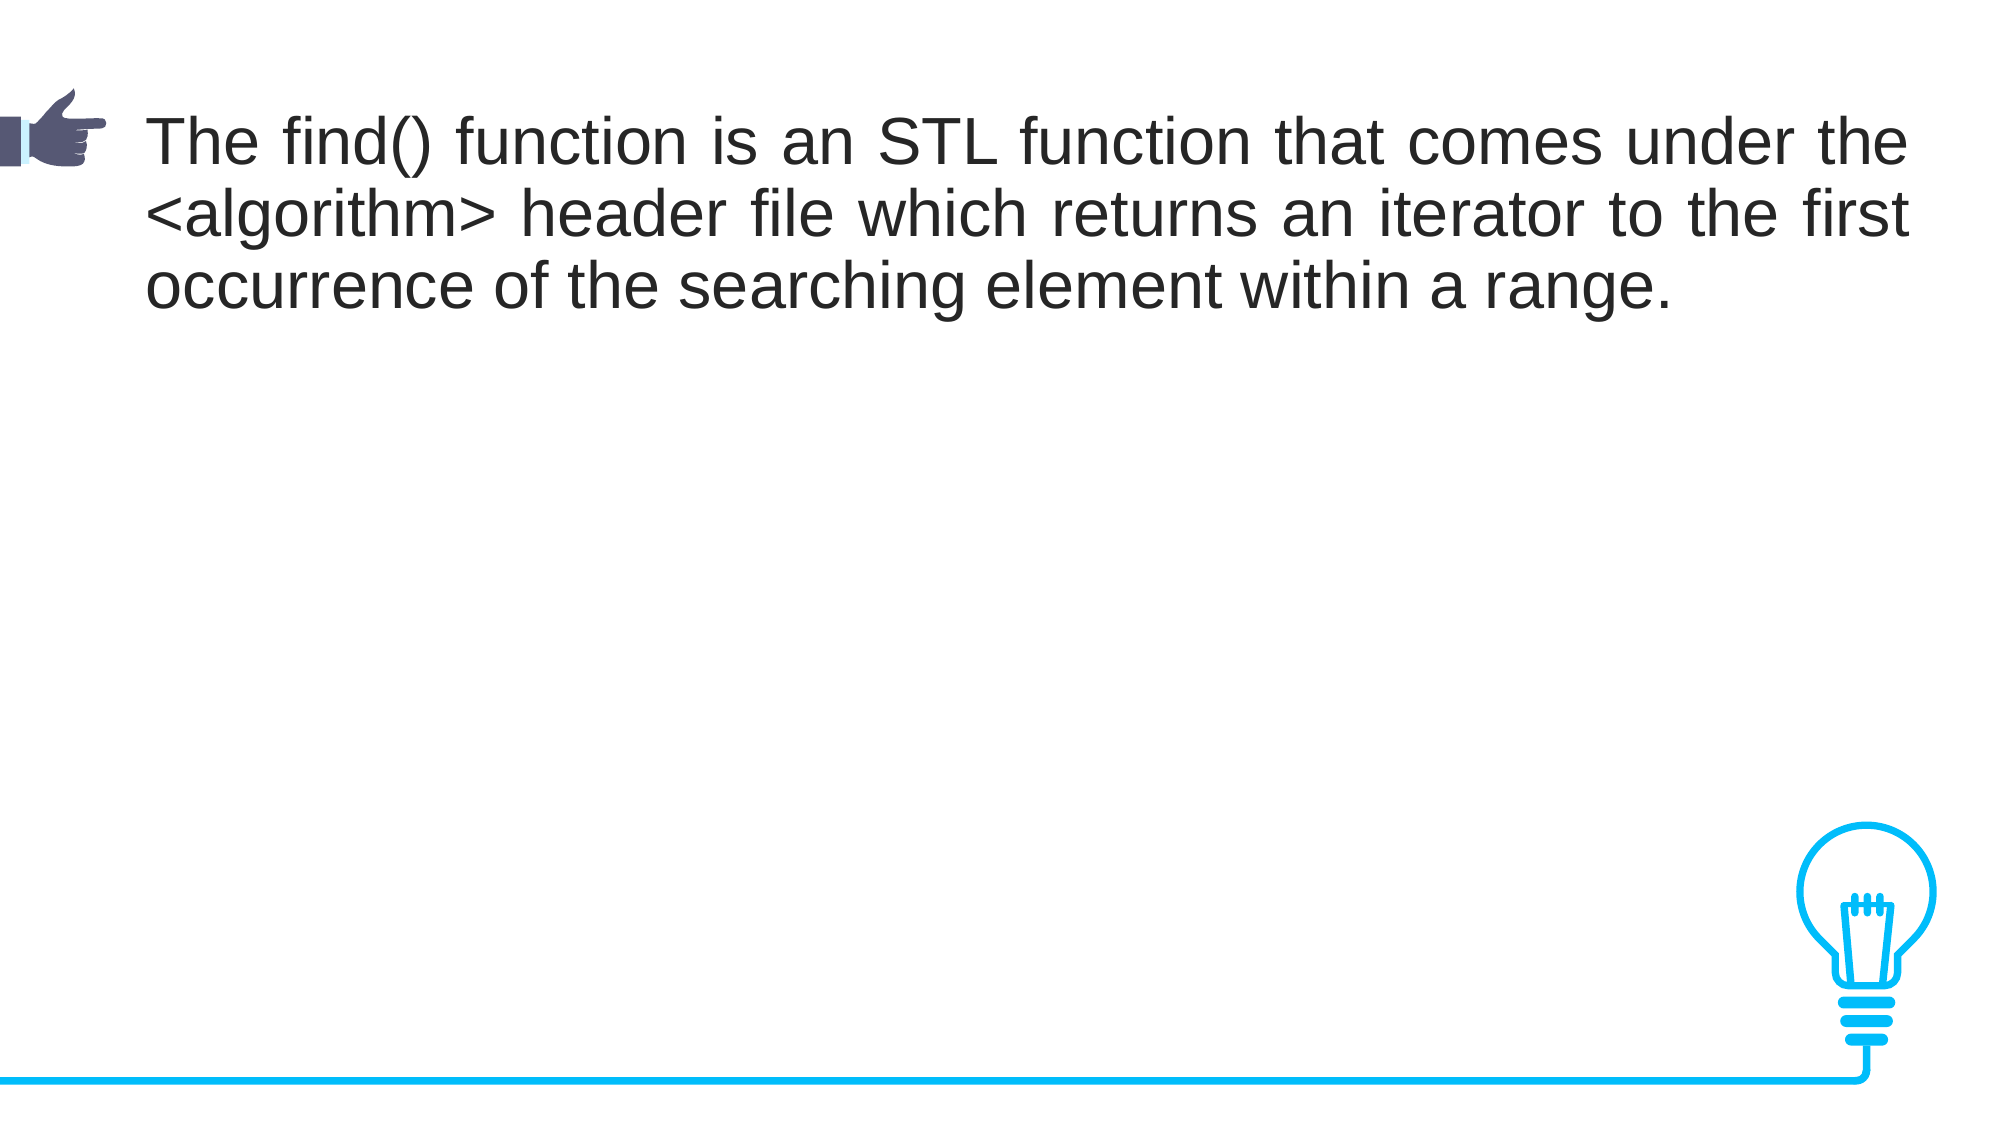

The find() function is an STL function that comes under the <algorithm> header file which returns an iterator to the first occurrence of the searching element within a range.